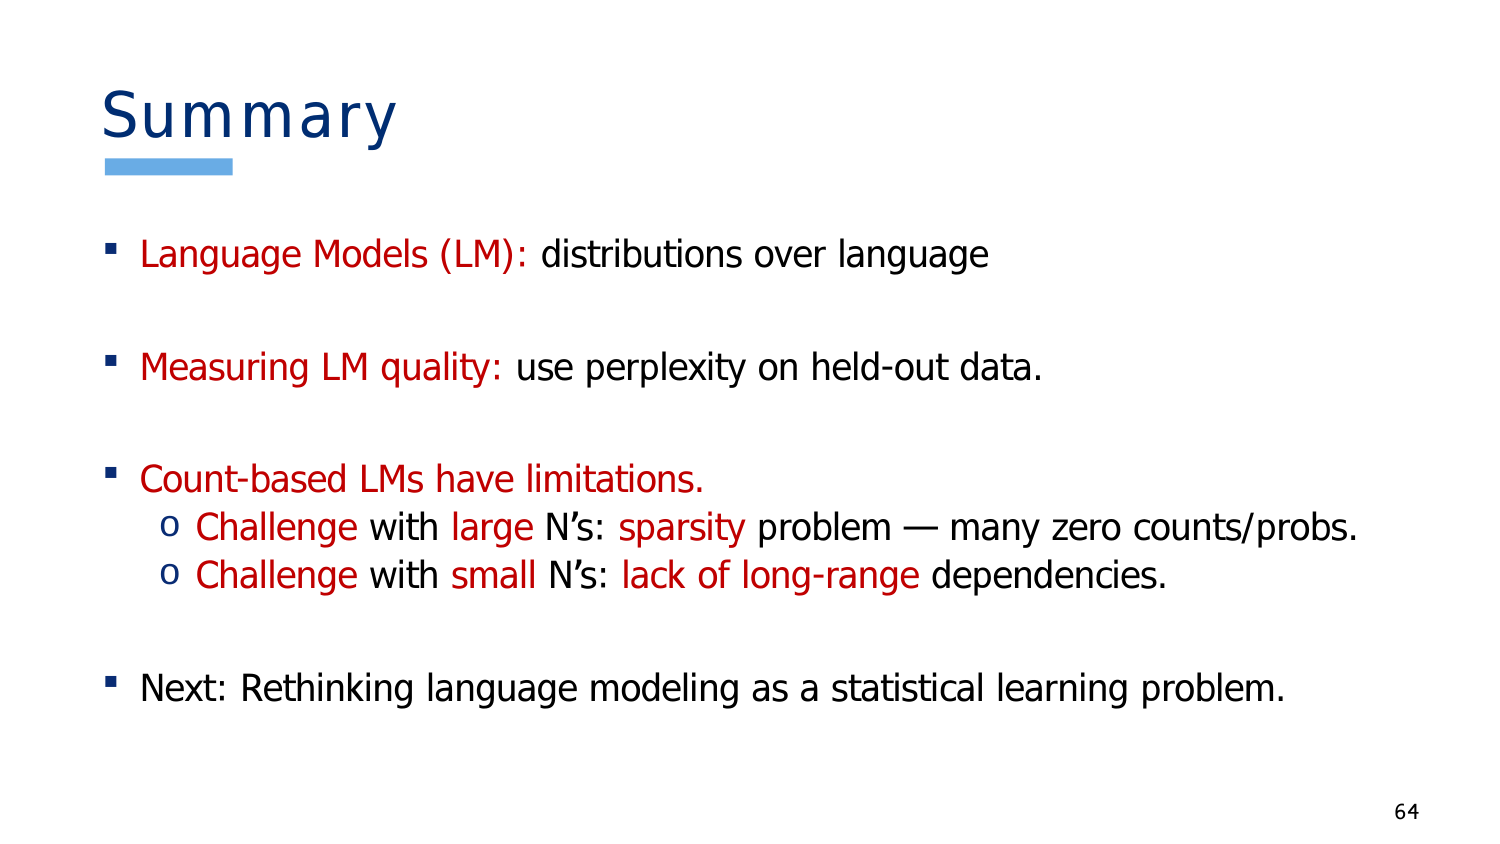

# Summary
Language Models (LM): distributions over language

Measuring LM quality: use perplexity on held-out data.

Count-based LMs have limitations.
Challenge with large N’s: sparsity problem — many zero counts/probs.
Challenge with small N’s: lack of long-range dependencies.

Next: Rethinking language modeling as a statistical learning problem.